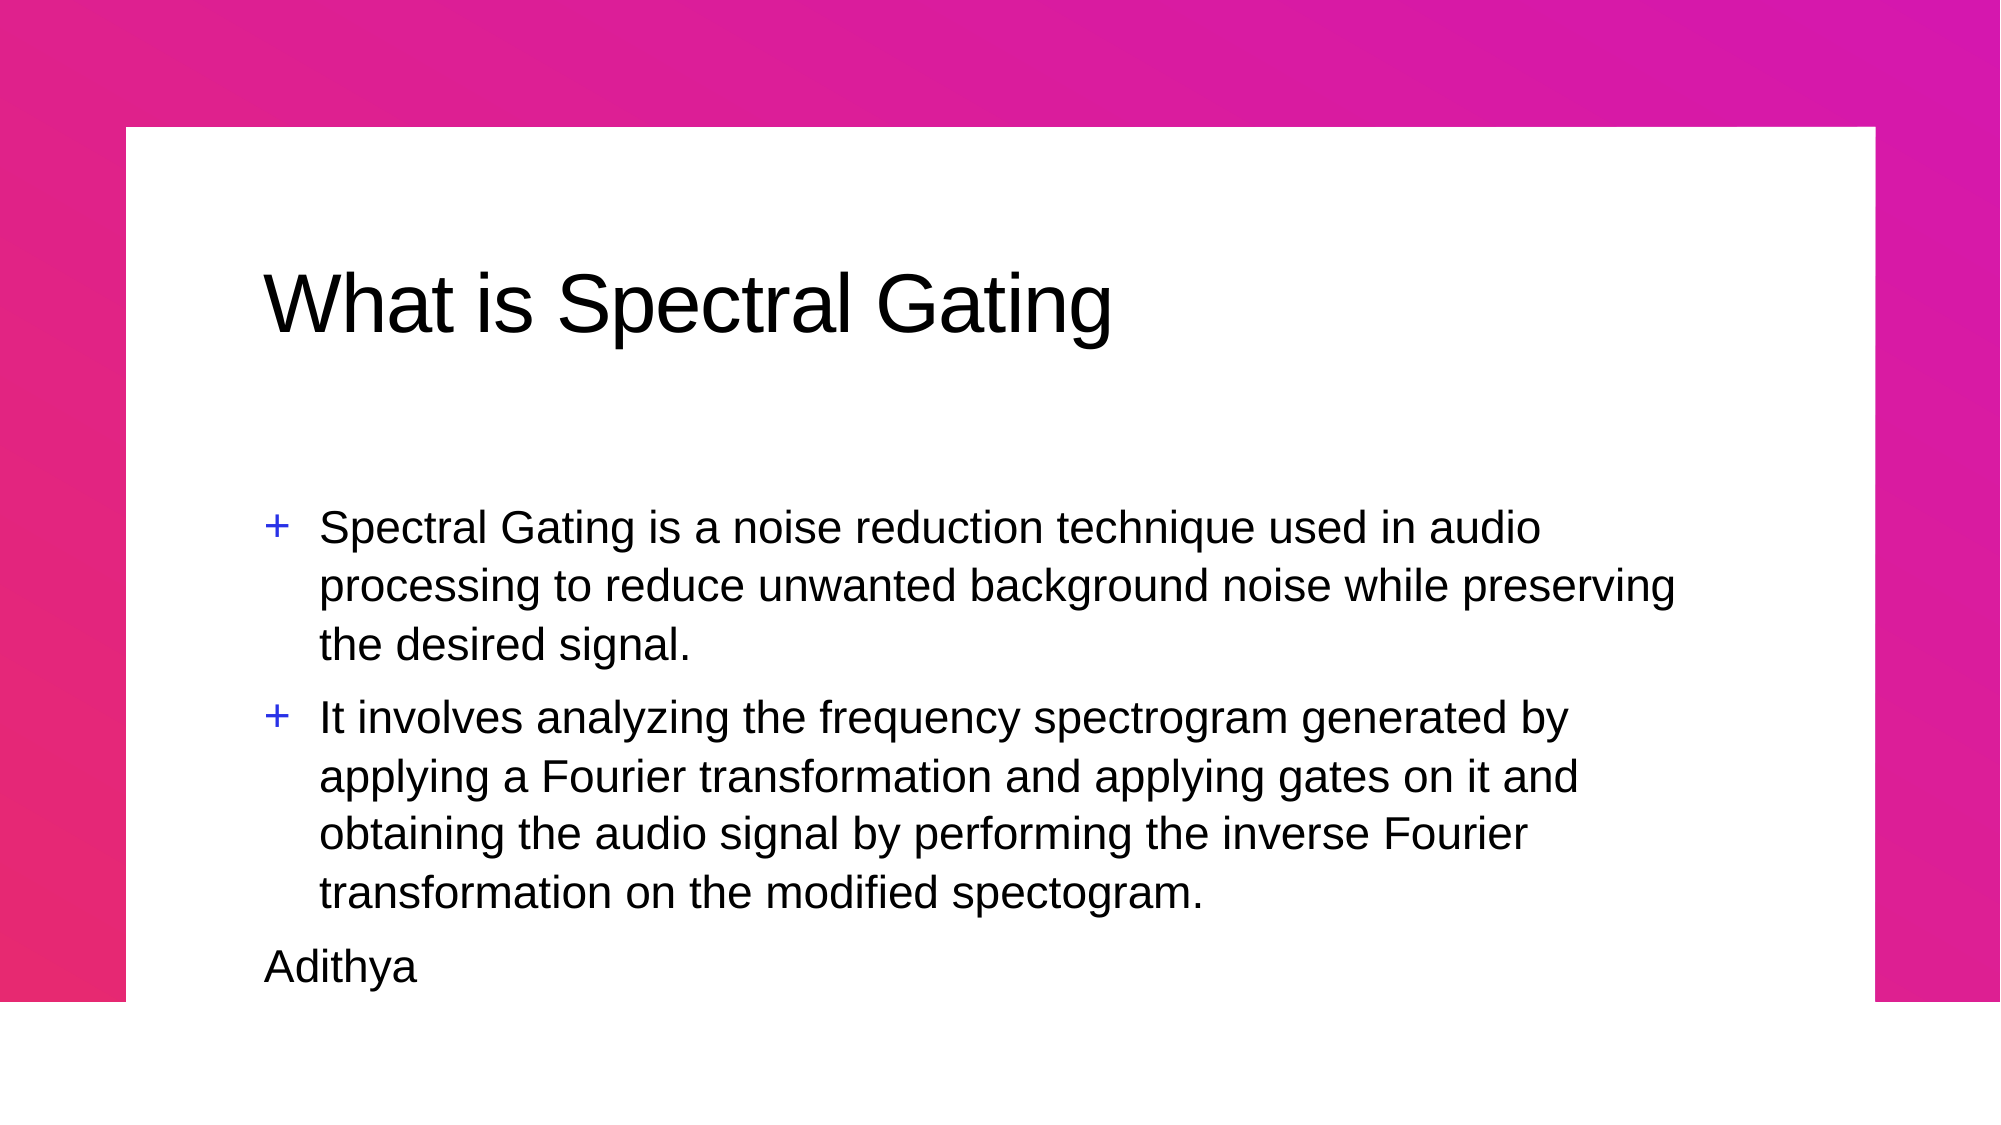

# What is Spectral Gating
Spectral Gating is a noise reduction technique used in audio processing to reduce unwanted background noise while preserving the desired signal.
It involves analyzing the frequency spectrogram generated by applying a Fourier transformation and applying gates on it and obtaining the audio signal by performing the inverse Fourier transformation on the modified spectogram.
Adithya